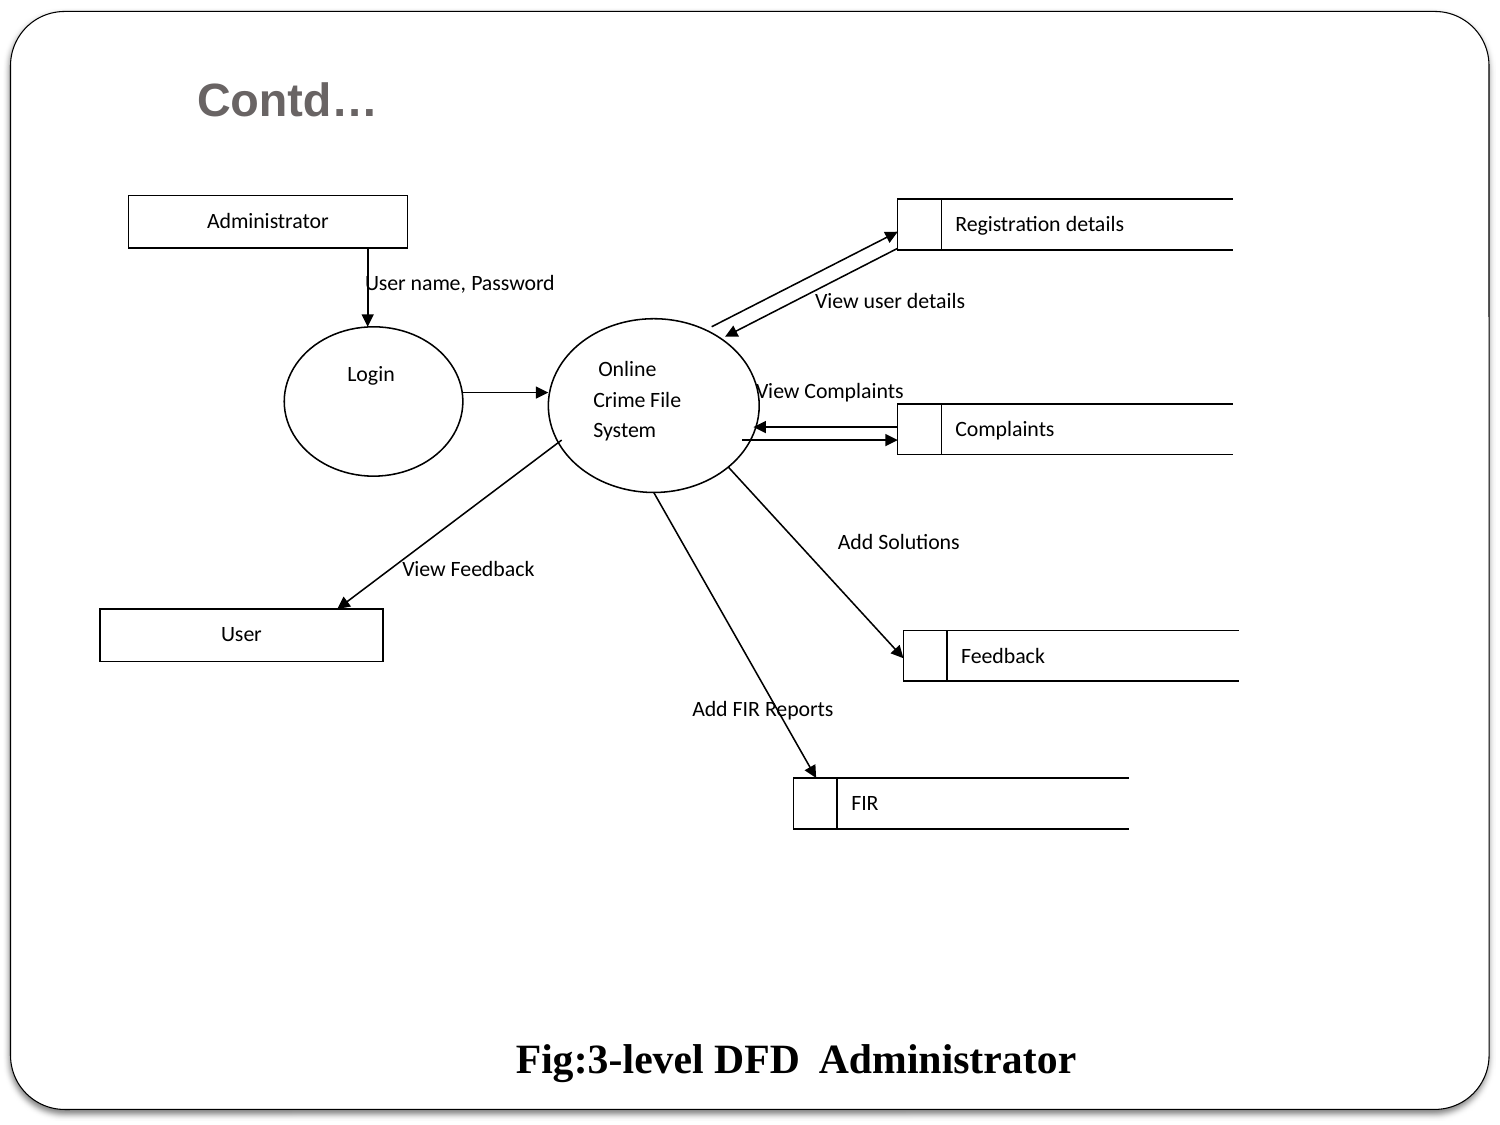

# Contd…

Registration details
Administrator
User name, Password
View user details
 Online   Crime File System
Login
View Complaints

Complaints
Add Solutions
View Feedback
User

Feedback
Add FIR Reports

FIR
Fig:3-level DFD  Administrator